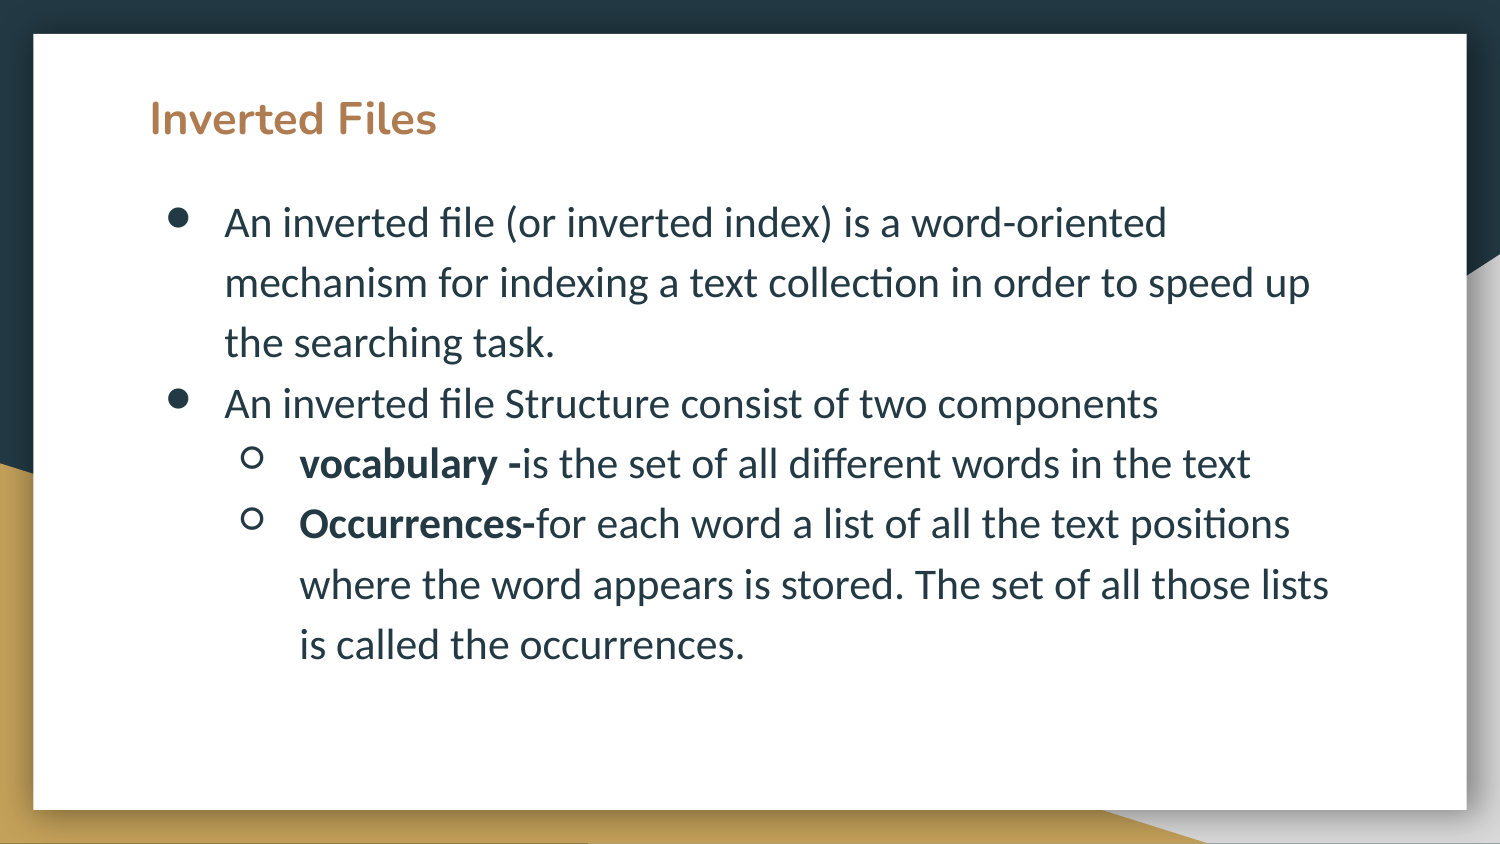

# Inverted Files
An inverted file (or inverted index) is a word-oriented mechanism for indexing a text collection in order to speed up the searching task.
An inverted file Structure consist of two components
vocabulary -is the set of all different words in the text
Occurrences-for each word a list of all the text positions where the word appears is stored. The set of all those lists is called the occurrences.